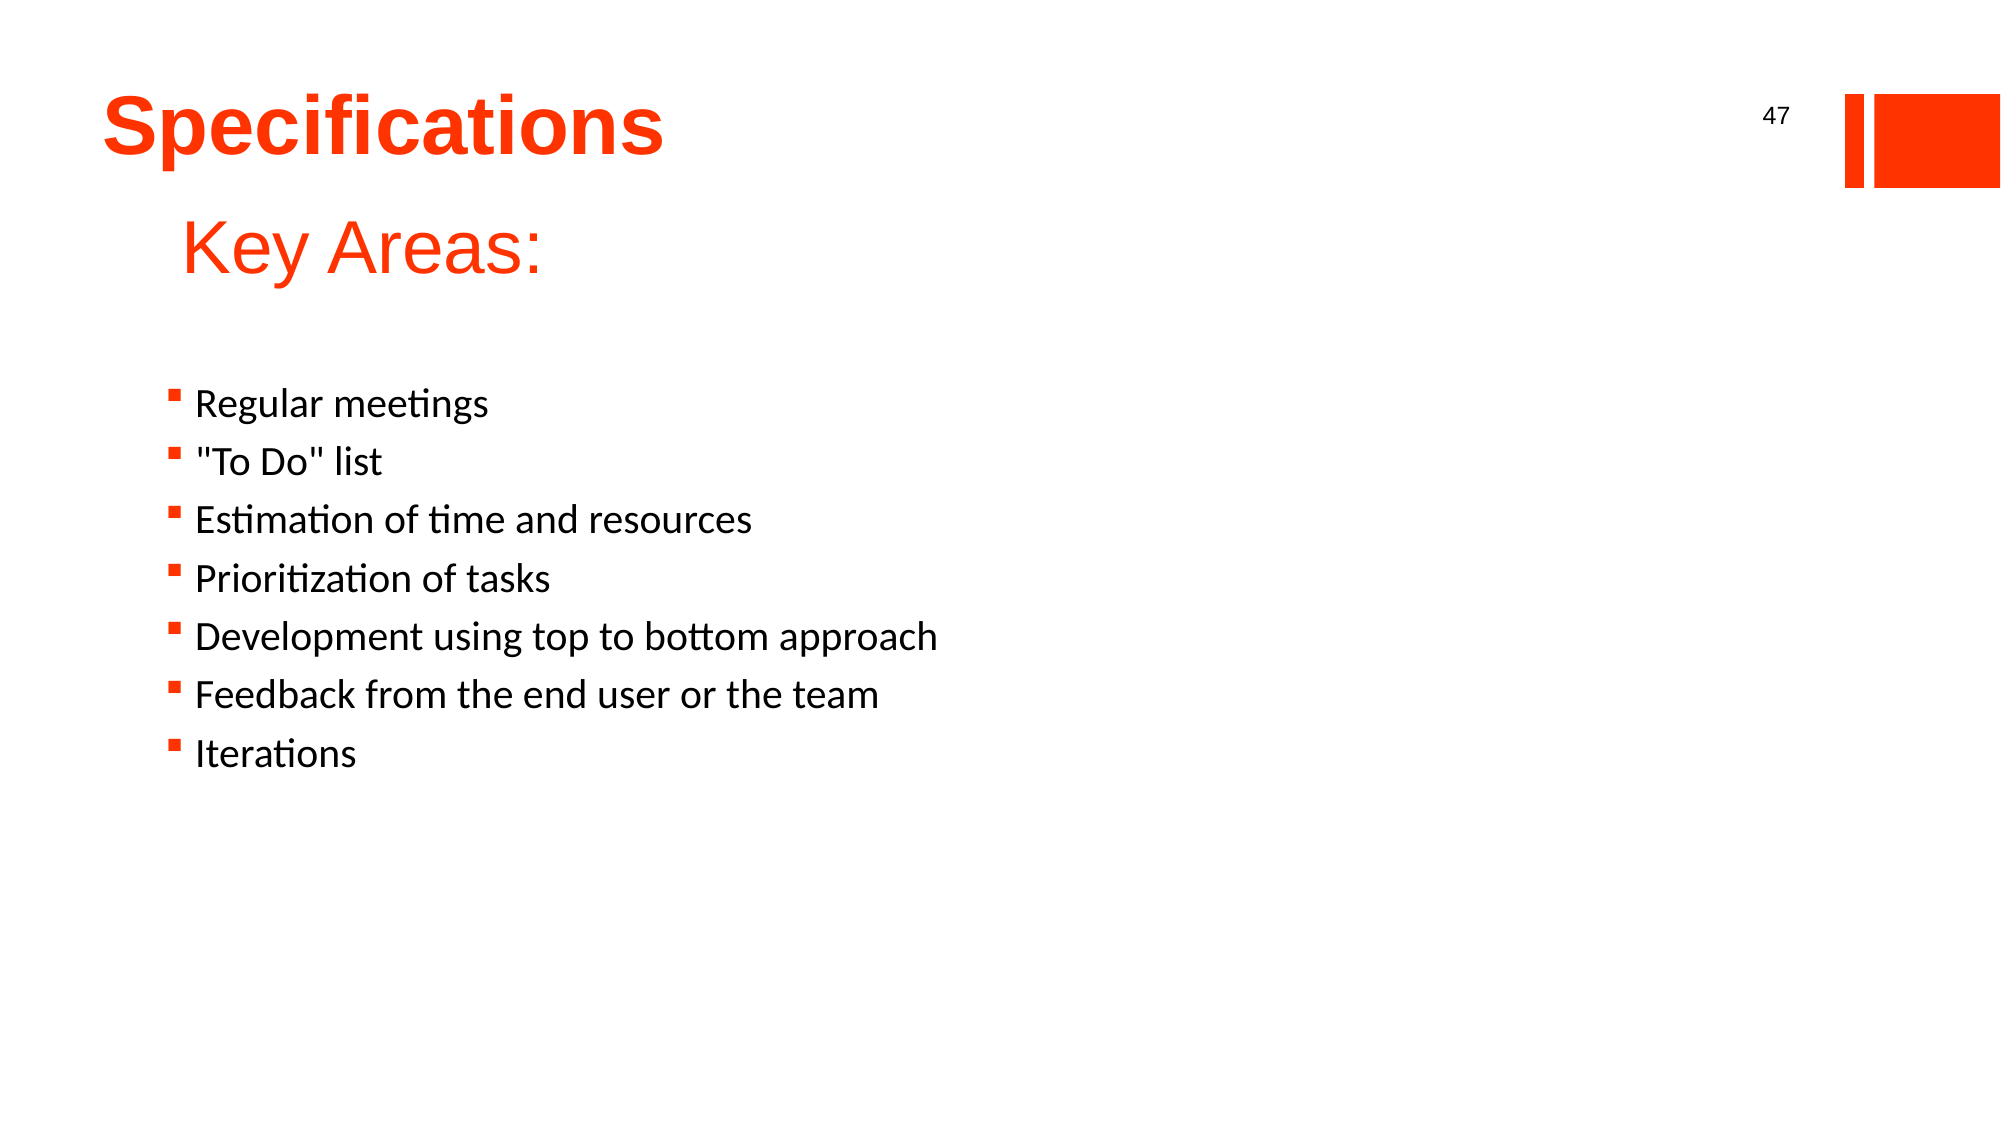

Specifications
47
# Key Areas:
Regular meetings
"To Do" list
Estimation of time and resources
Prioritization of tasks
Development using top to bottom approach
Feedback from the end user or the team
Iterations